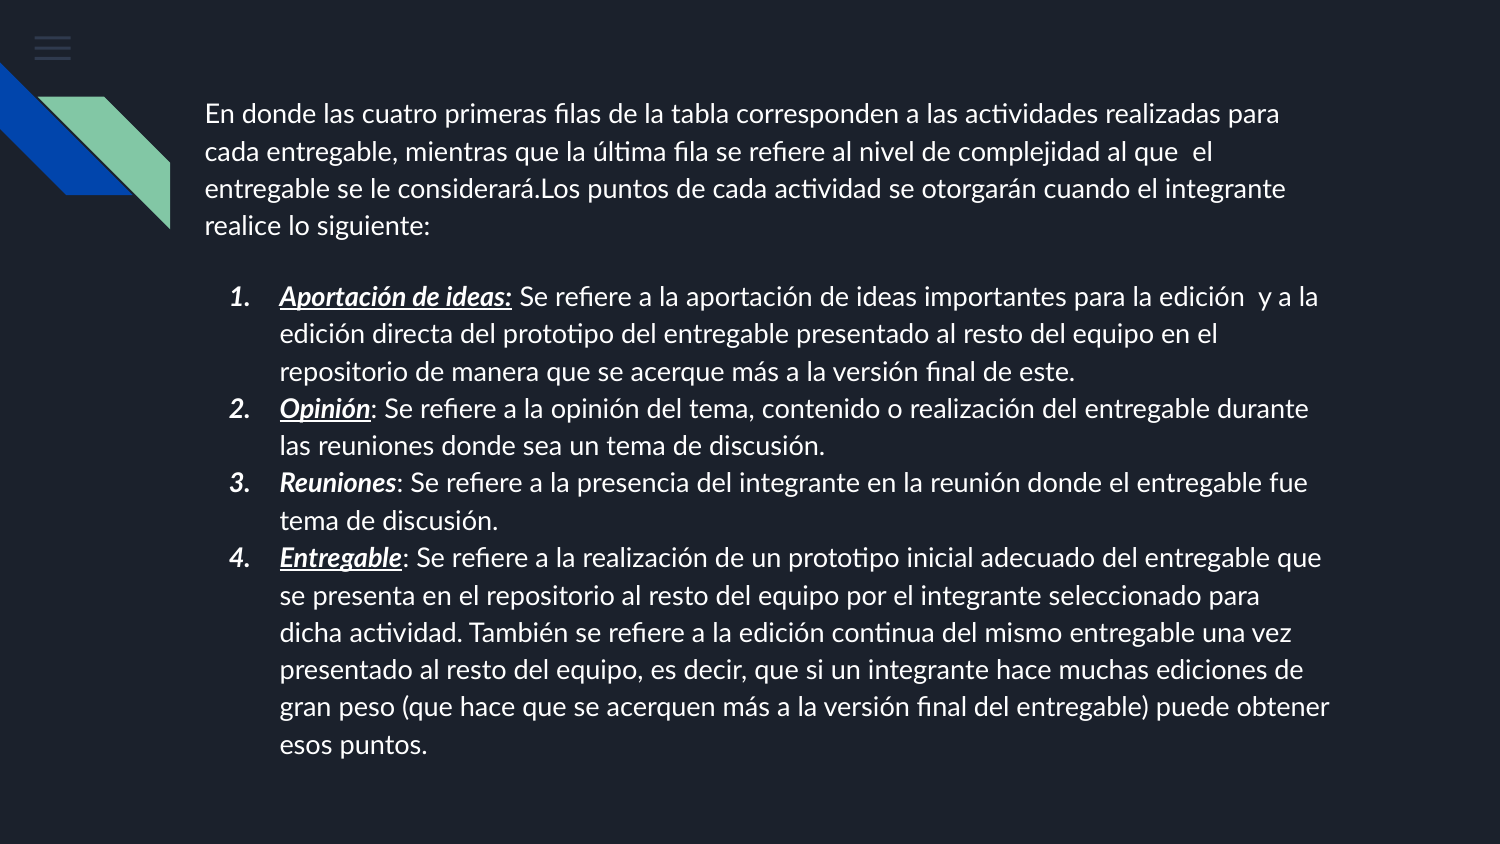

En donde las cuatro primeras filas de la tabla corresponden a las actividades realizadas para cada entregable, mientras que la última fila se refiere al nivel de complejidad al que  el entregable se le considerará.Los puntos de cada actividad se otorgarán cuando el integrante realice lo siguiente:
Aportación de ideas: Se refiere a la aportación de ideas importantes para la edición  y a la edición directa del prototipo del entregable presentado al resto del equipo en el repositorio de manera que se acerque más a la versión final de este.
Opinión: Se refiere a la opinión del tema, contenido o realización del entregable durante las reuniones donde sea un tema de discusión.
Reuniones: Se refiere a la presencia del integrante en la reunión donde el entregable fue tema de discusión.
Entregable: Se refiere a la realización de un prototipo inicial adecuado del entregable que se presenta en el repositorio al resto del equipo por el integrante seleccionado para dicha actividad. También se refiere a la edición continua del mismo entregable una vez presentado al resto del equipo, es decir, que si un integrante hace muchas ediciones de gran peso (que hace que se acerquen más a la versión final del entregable) puede obtener esos puntos.